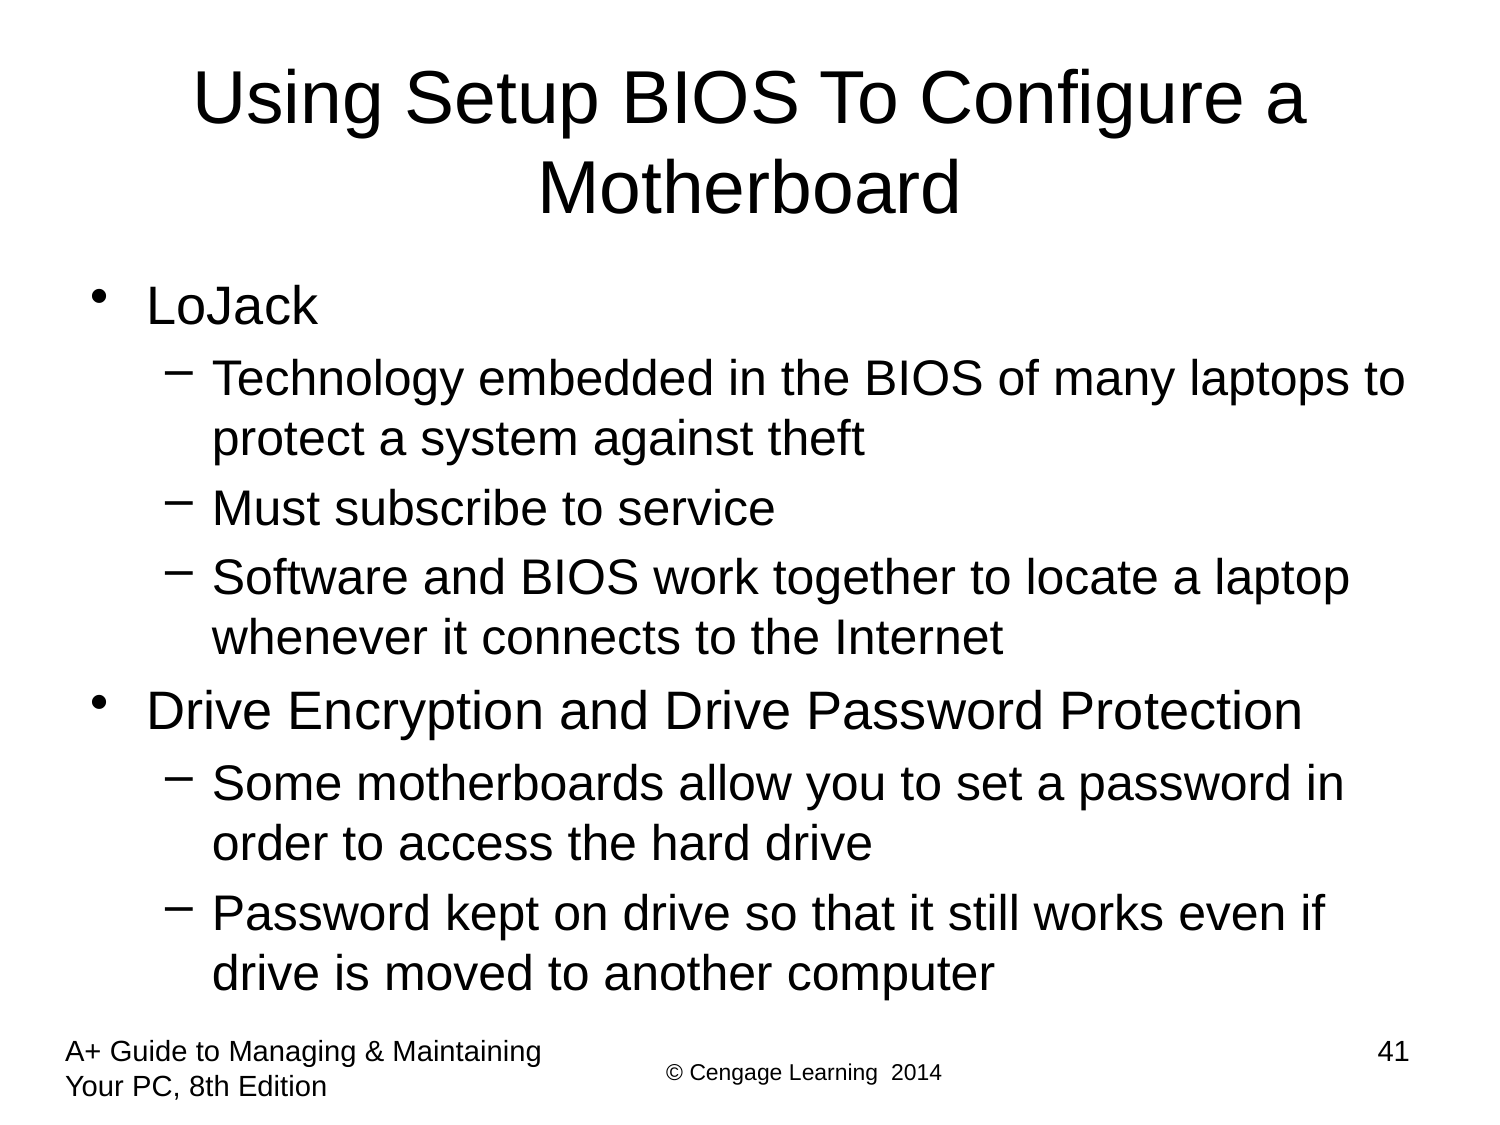

# Using Setup BIOS To Configure a Motherboard
LoJack
Technology embedded in the BIOS of many laptops to protect a system against theft
Must subscribe to service
Software and BIOS work together to locate a laptop whenever it connects to the Internet
Drive Encryption and Drive Password Protection
Some motherboards allow you to set a password in order to access the hard drive
Password kept on drive so that it still works even if drive is moved to another computer
41
A+ Guide to Managing & Maintaining Your PC, 8th Edition